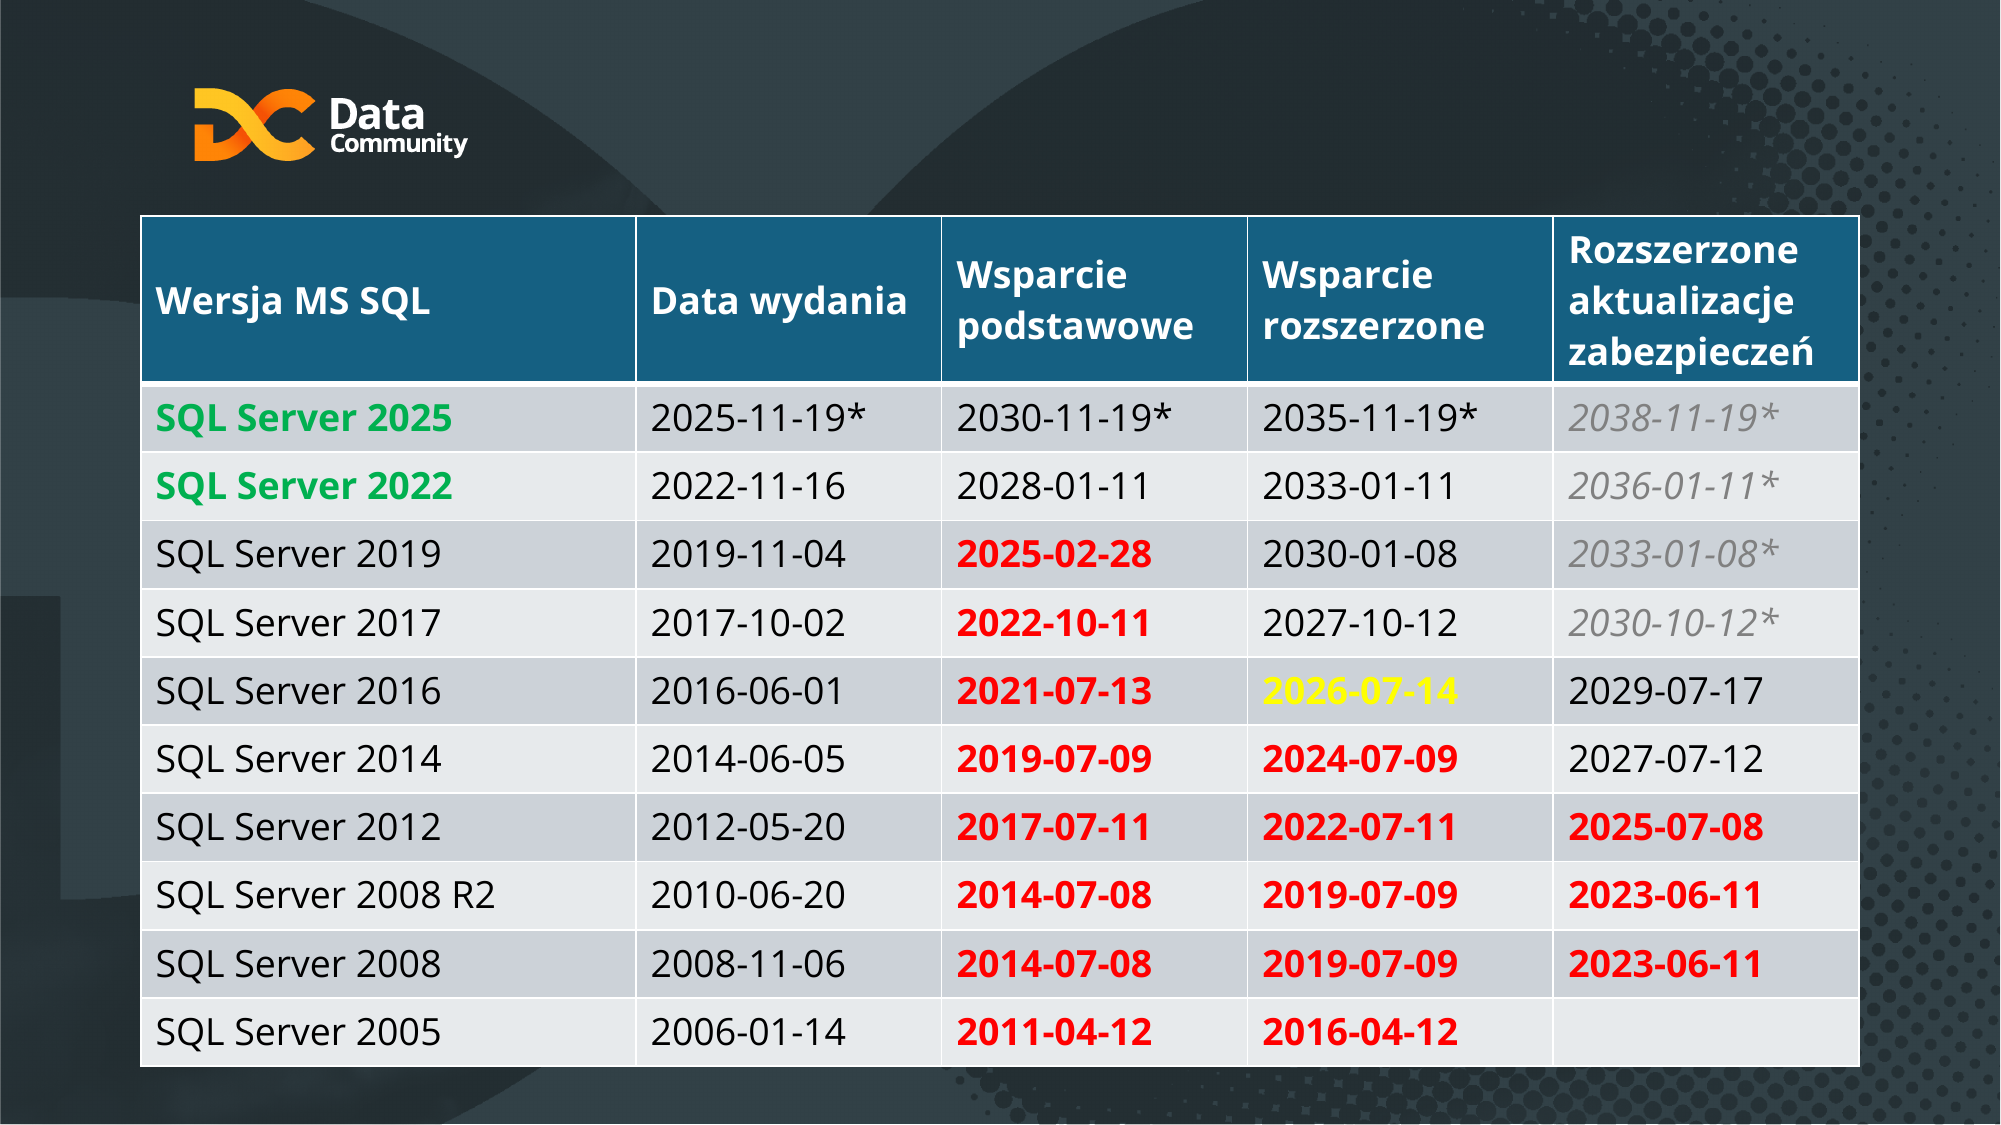

| Wersja MS SQL | Data wydania | Wsparcie podstawowe | Wsparcie rozszerzone | Rozszerzone aktualizacje zabezpieczeń |
| --- | --- | --- | --- | --- |
| SQL Server 2025 | 2025-11-19\* | 2030-11-19\* | 2035-11-19\* | 2038-11-19\* |
| SQL Server 2022 | 2022-11-16 | 2028-01-11 | 2033-01-11 | 2036-01-11\* |
| SQL Server 2019 | 2019-11-04 | 2025-02-28 | 2030-01-08 | 2033-01-08\* |
| SQL Server 2017 | 2017-10-02 | 2022-10-11 | 2027-10-12 | 2030-10-12\* |
| SQL Server 2016 | 2016-06-01 | 2021-07-13 | 2026-07-14 | 2029-07-17 |
| SQL Server 2014 | 2014-06-05 | 2019-07-09 | 2024-07-09 | 2027-07-12 |
| SQL Server 2012 | 2012-05-20 | 2017-07-11 | 2022-07-11 | 2025-07-08 |
| SQL Server 2008 R2 | 2010-06-20 | 2014-07-08 | 2019-07-09 | 2023-06-11 |
| SQL Server 2008 | 2008-11-06 | 2014-07-08 | 2019-07-09 | 2023-06-11 |
| SQL Server 2005 | 2006-01-14 | 2011-04-12 | 2016-04-12 |  |